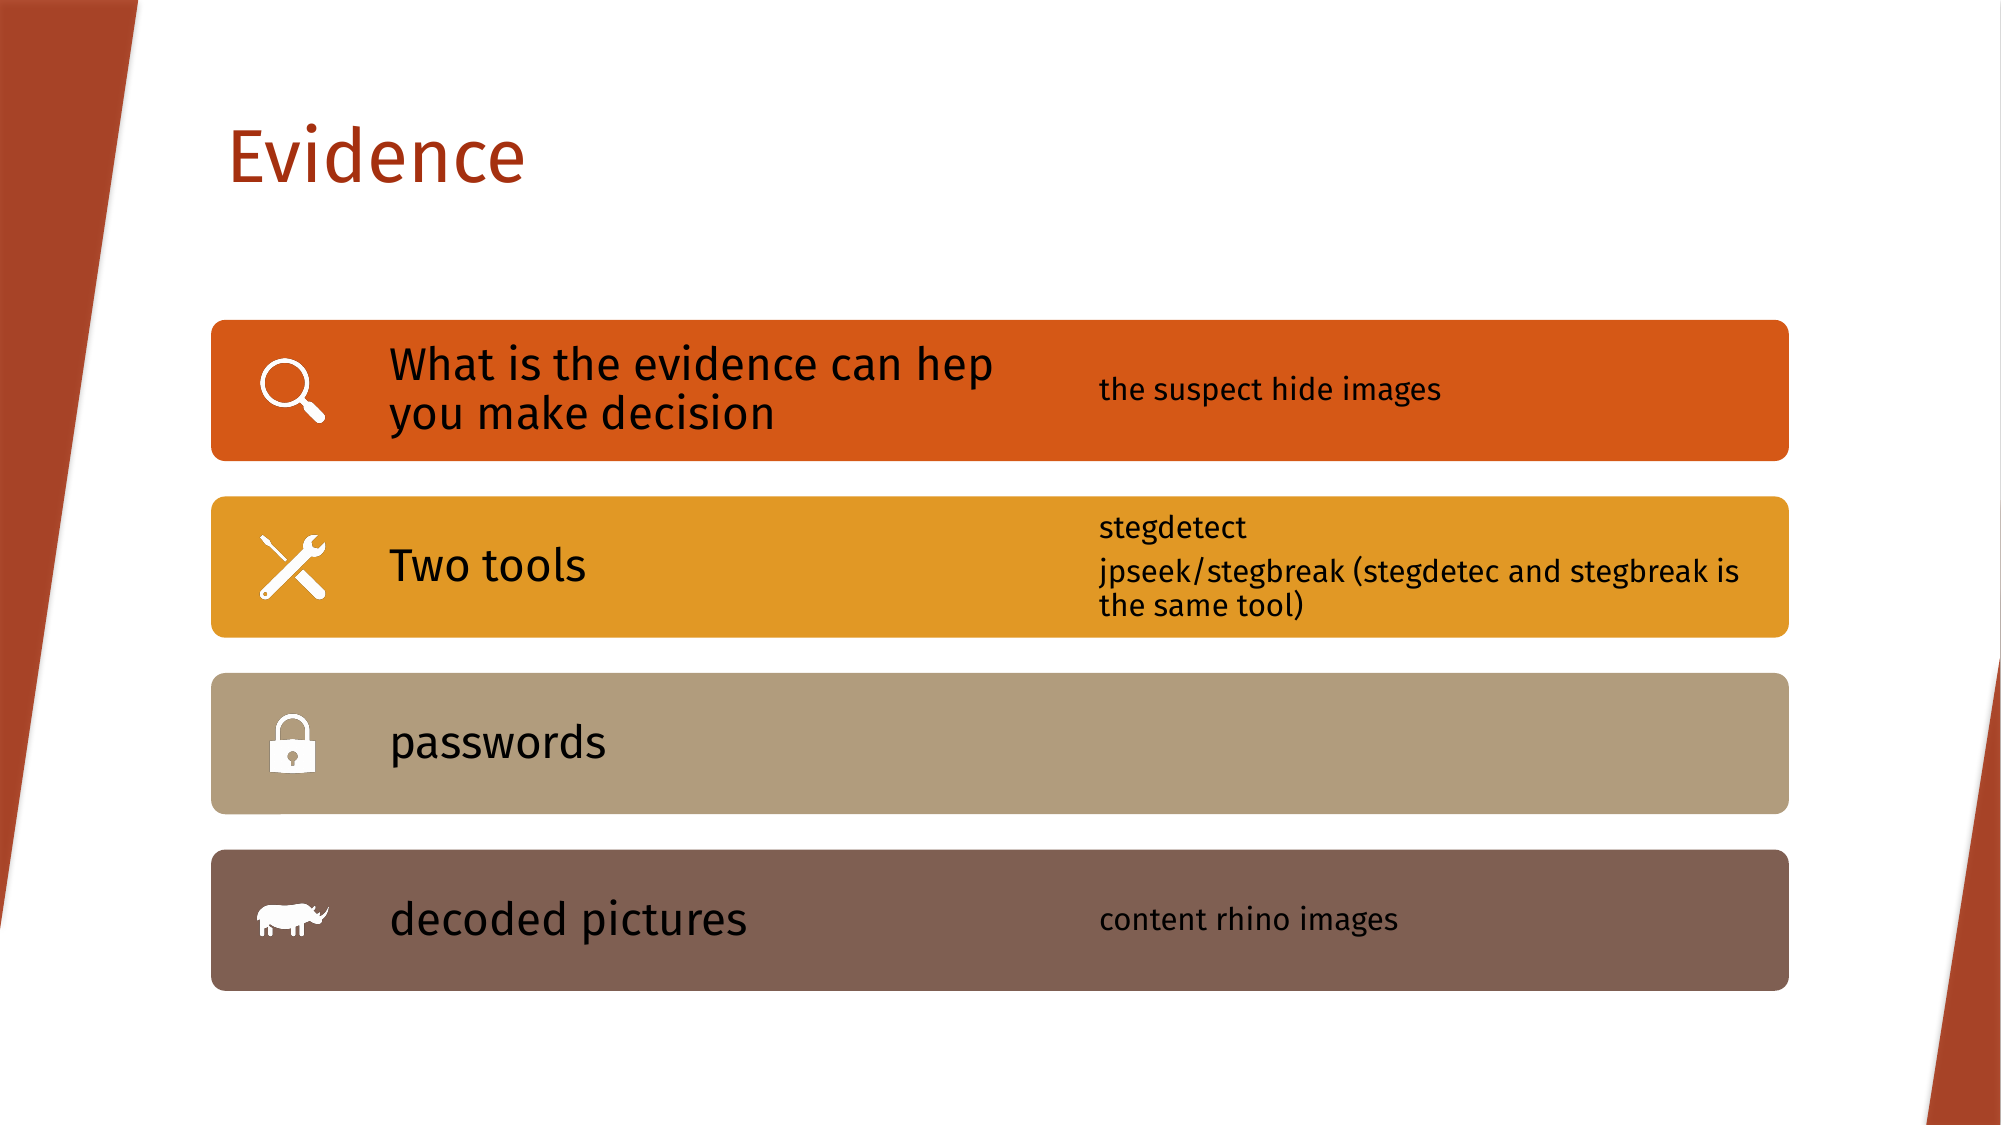

# Evidence
What is the evidence can hep you make decision
the suspect hide images
Two tools
stegdetect
jpseek/stegbreak (stegdetec and stegbreak is the same tool)
passwords
decoded pictures
content rhino images